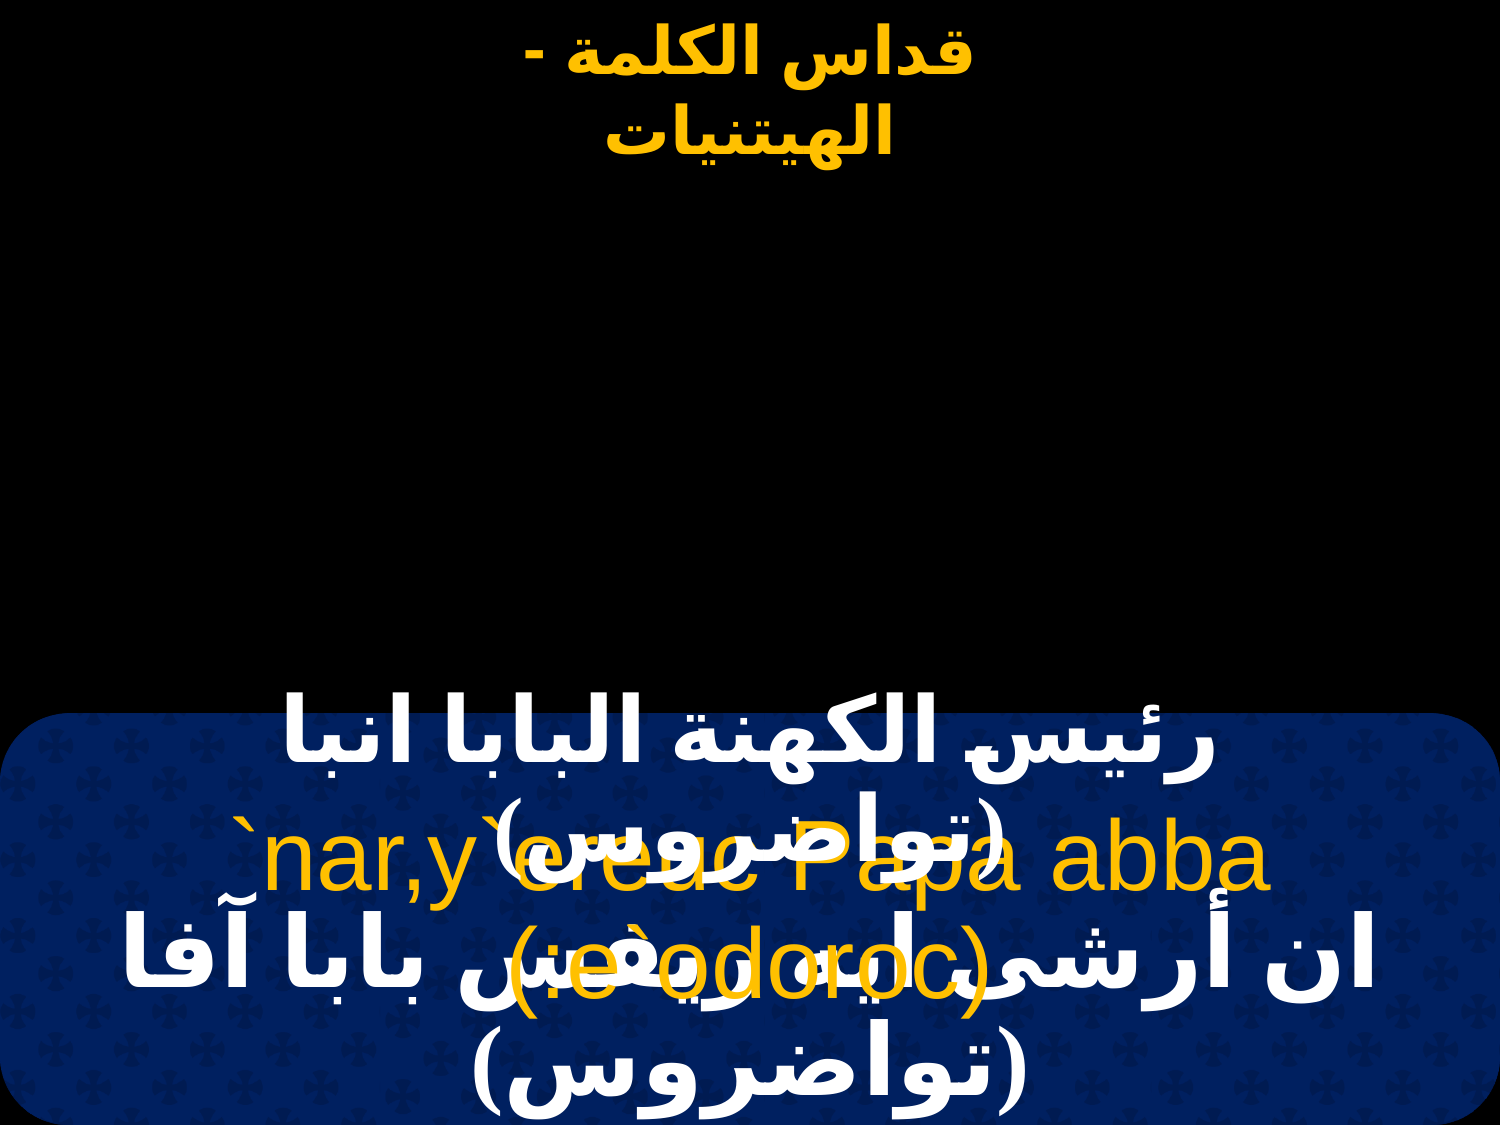

رئيس الكهنة البابا انبا (تواضروس)
`nar,y`ereuc Papa abba (:e`odoroc)
ان أرشى ايه ريفس بابا آفا (تواضروس)